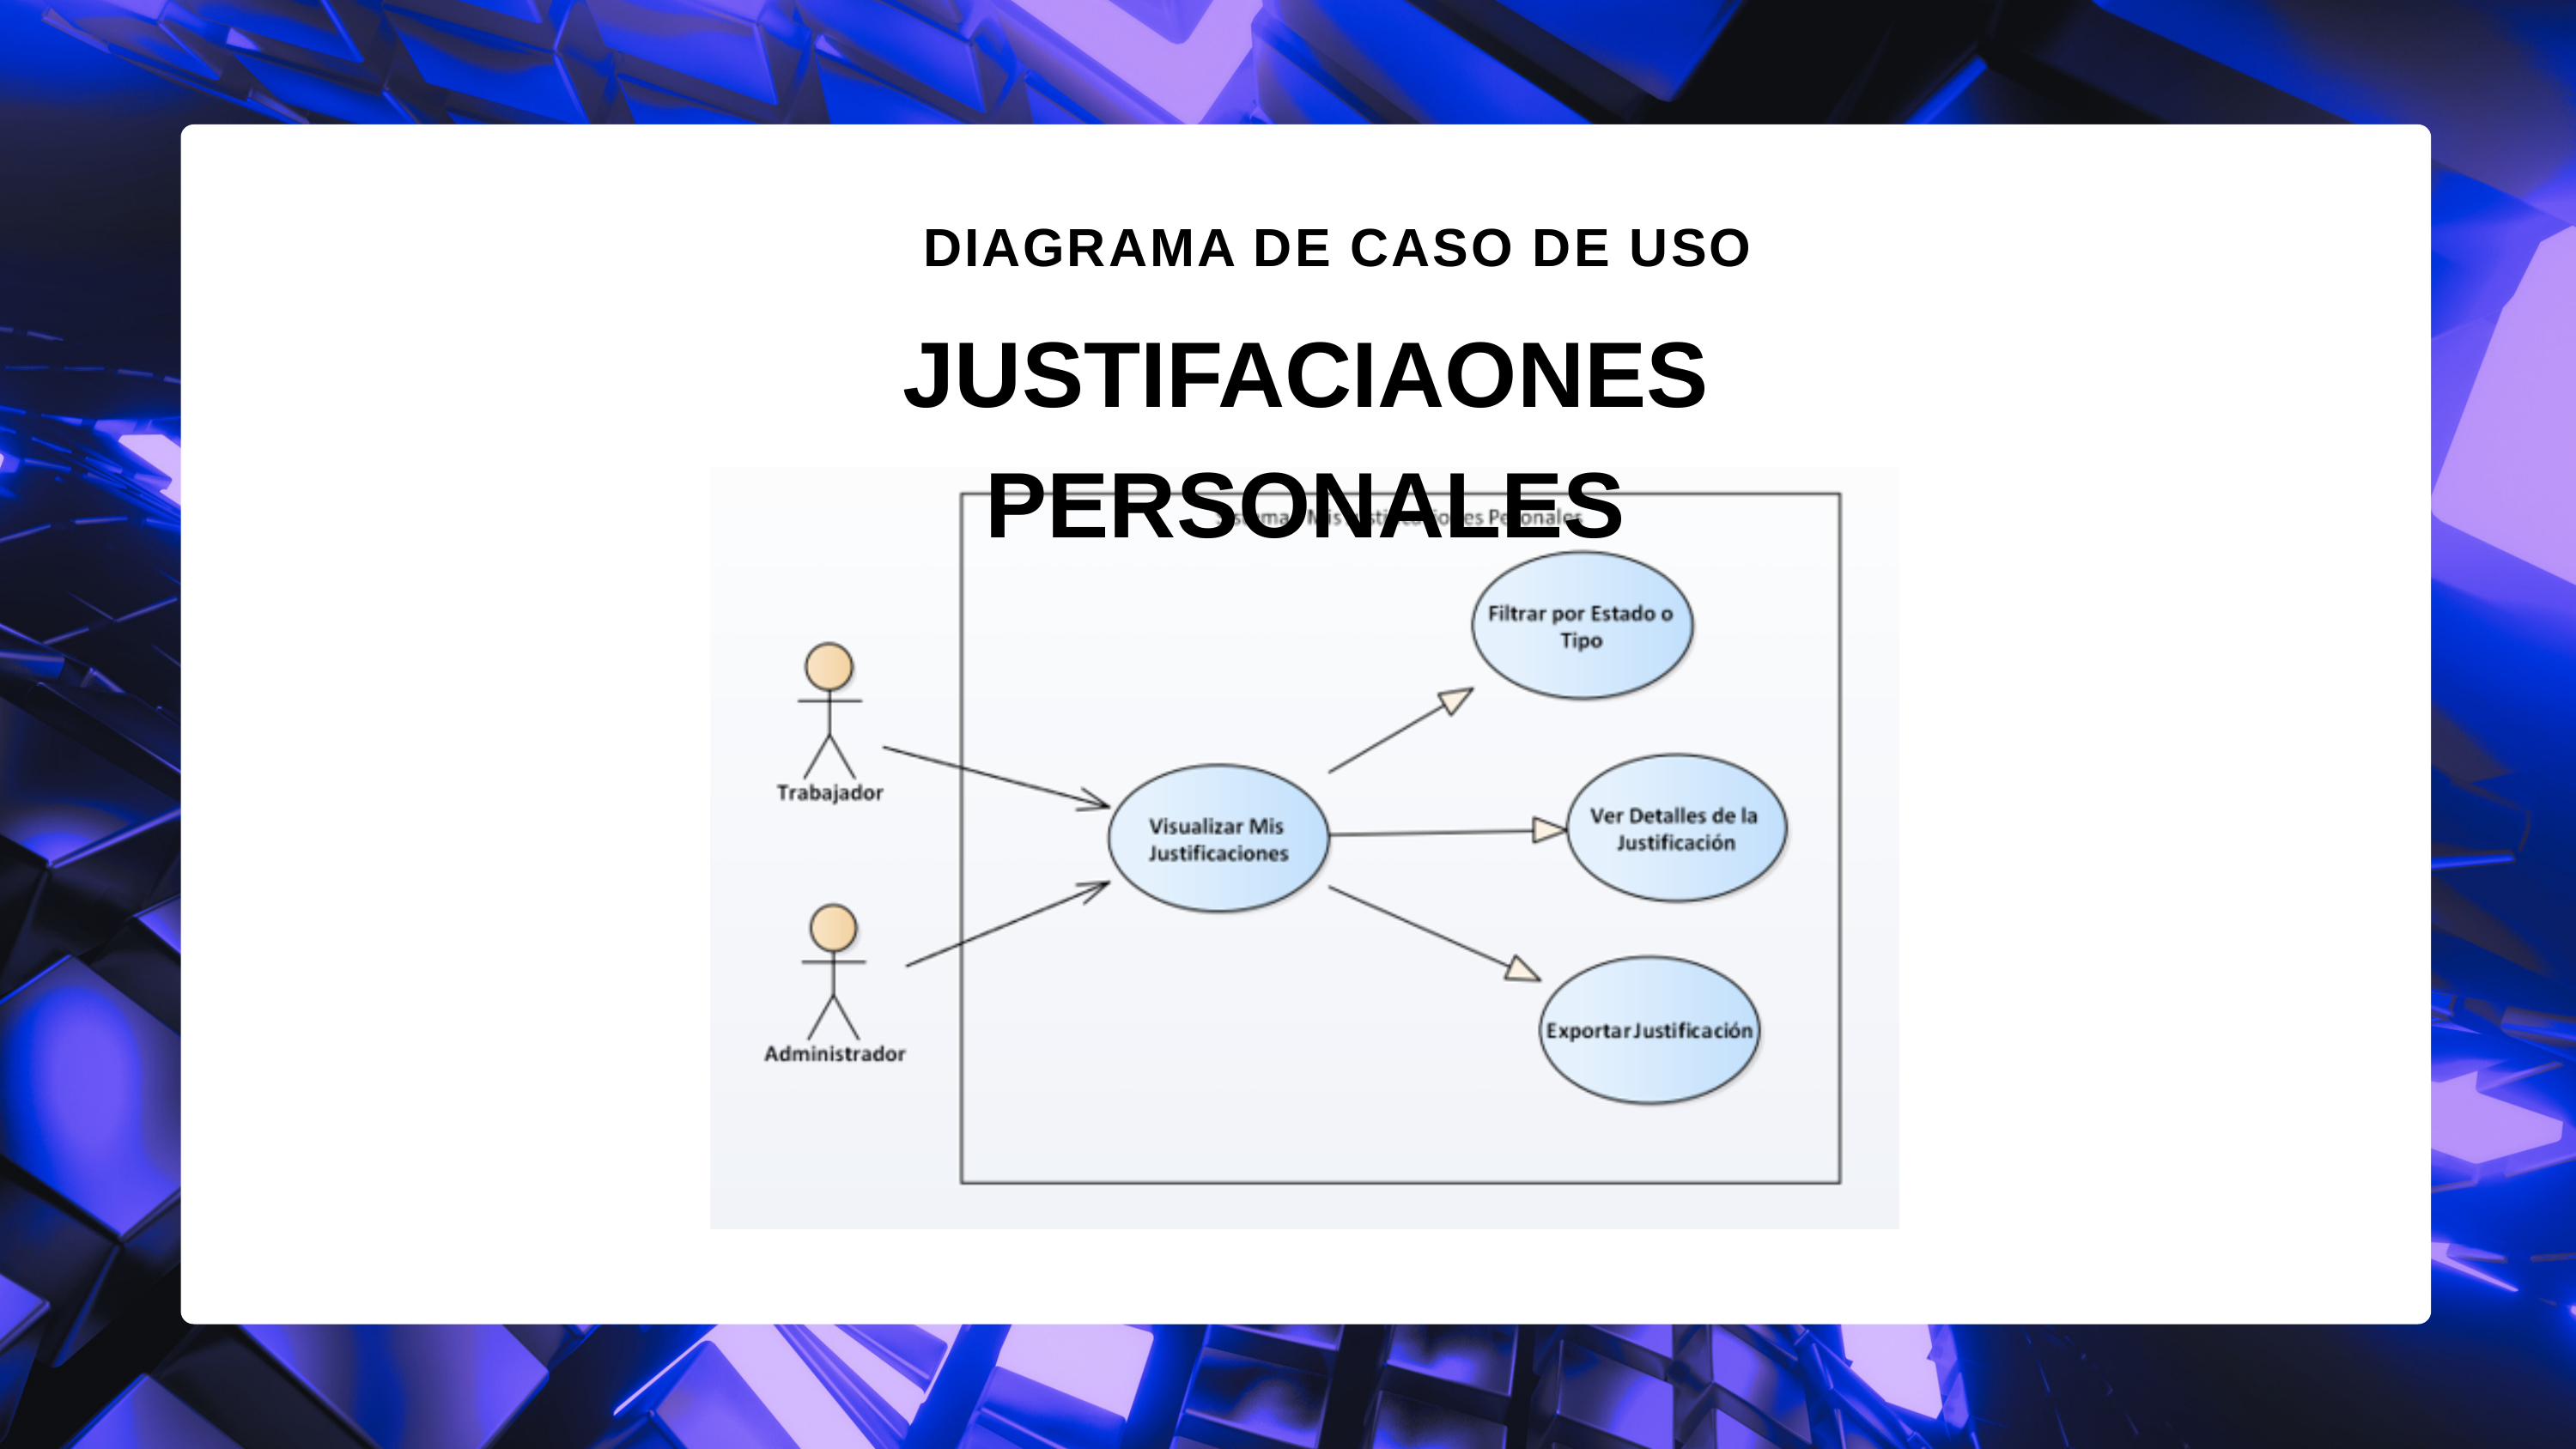

DIAGRAMA DE CASO DE USO
JUSTIFACIAONES PERSONALES